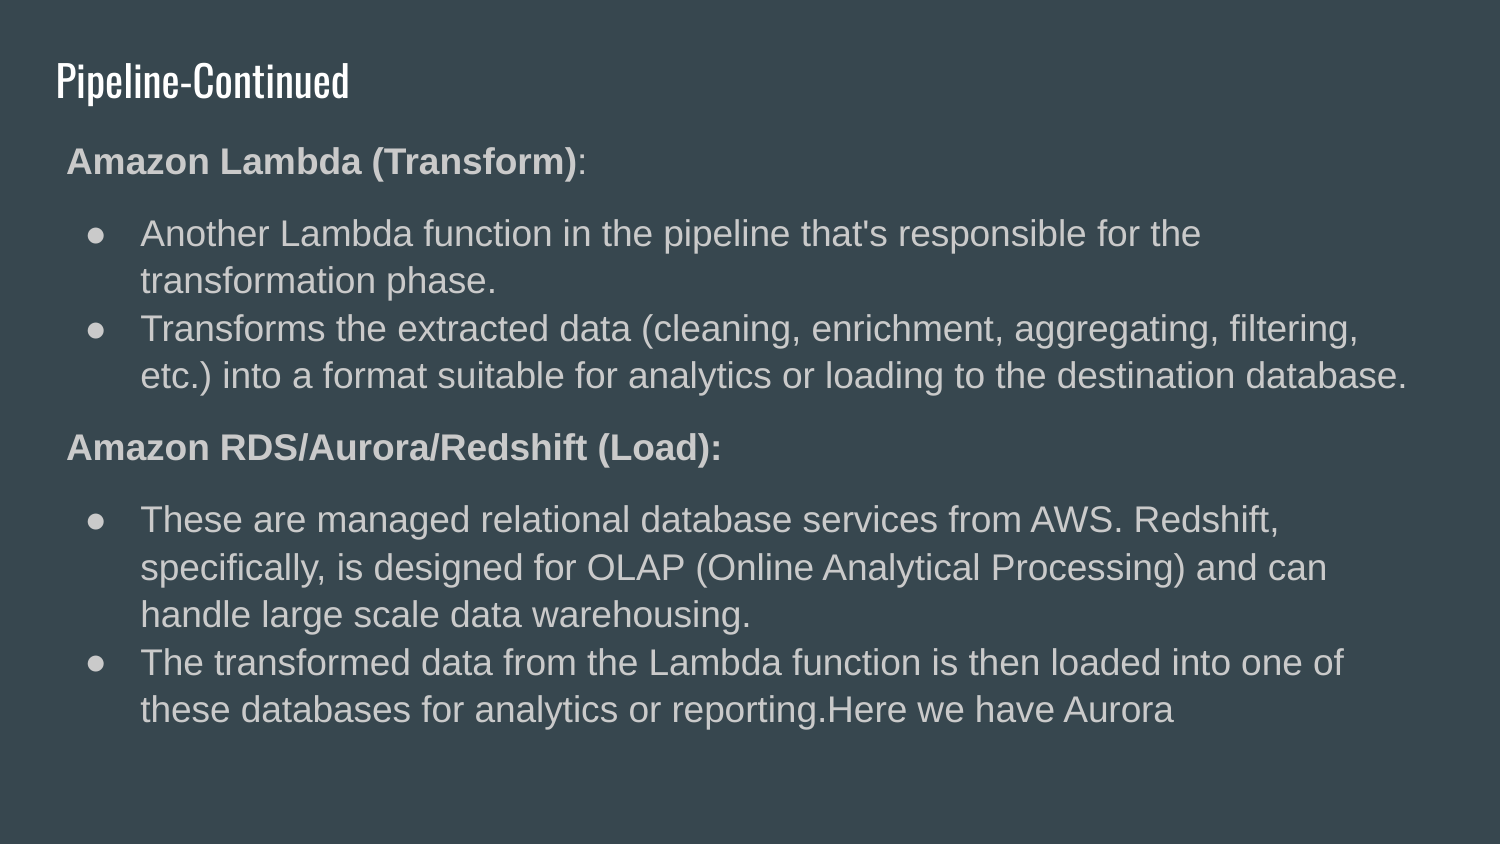

# Pipeline-Continued
Amazon Lambda (Transform):
Another Lambda function in the pipeline that's responsible for the transformation phase.
Transforms the extracted data (cleaning, enrichment, aggregating, filtering, etc.) into a format suitable for analytics or loading to the destination database.
Amazon RDS/Aurora/Redshift (Load):
These are managed relational database services from AWS. Redshift, specifically, is designed for OLAP (Online Analytical Processing) and can handle large scale data warehousing.
The transformed data from the Lambda function is then loaded into one of these databases for analytics or reporting.Here we have Aurora